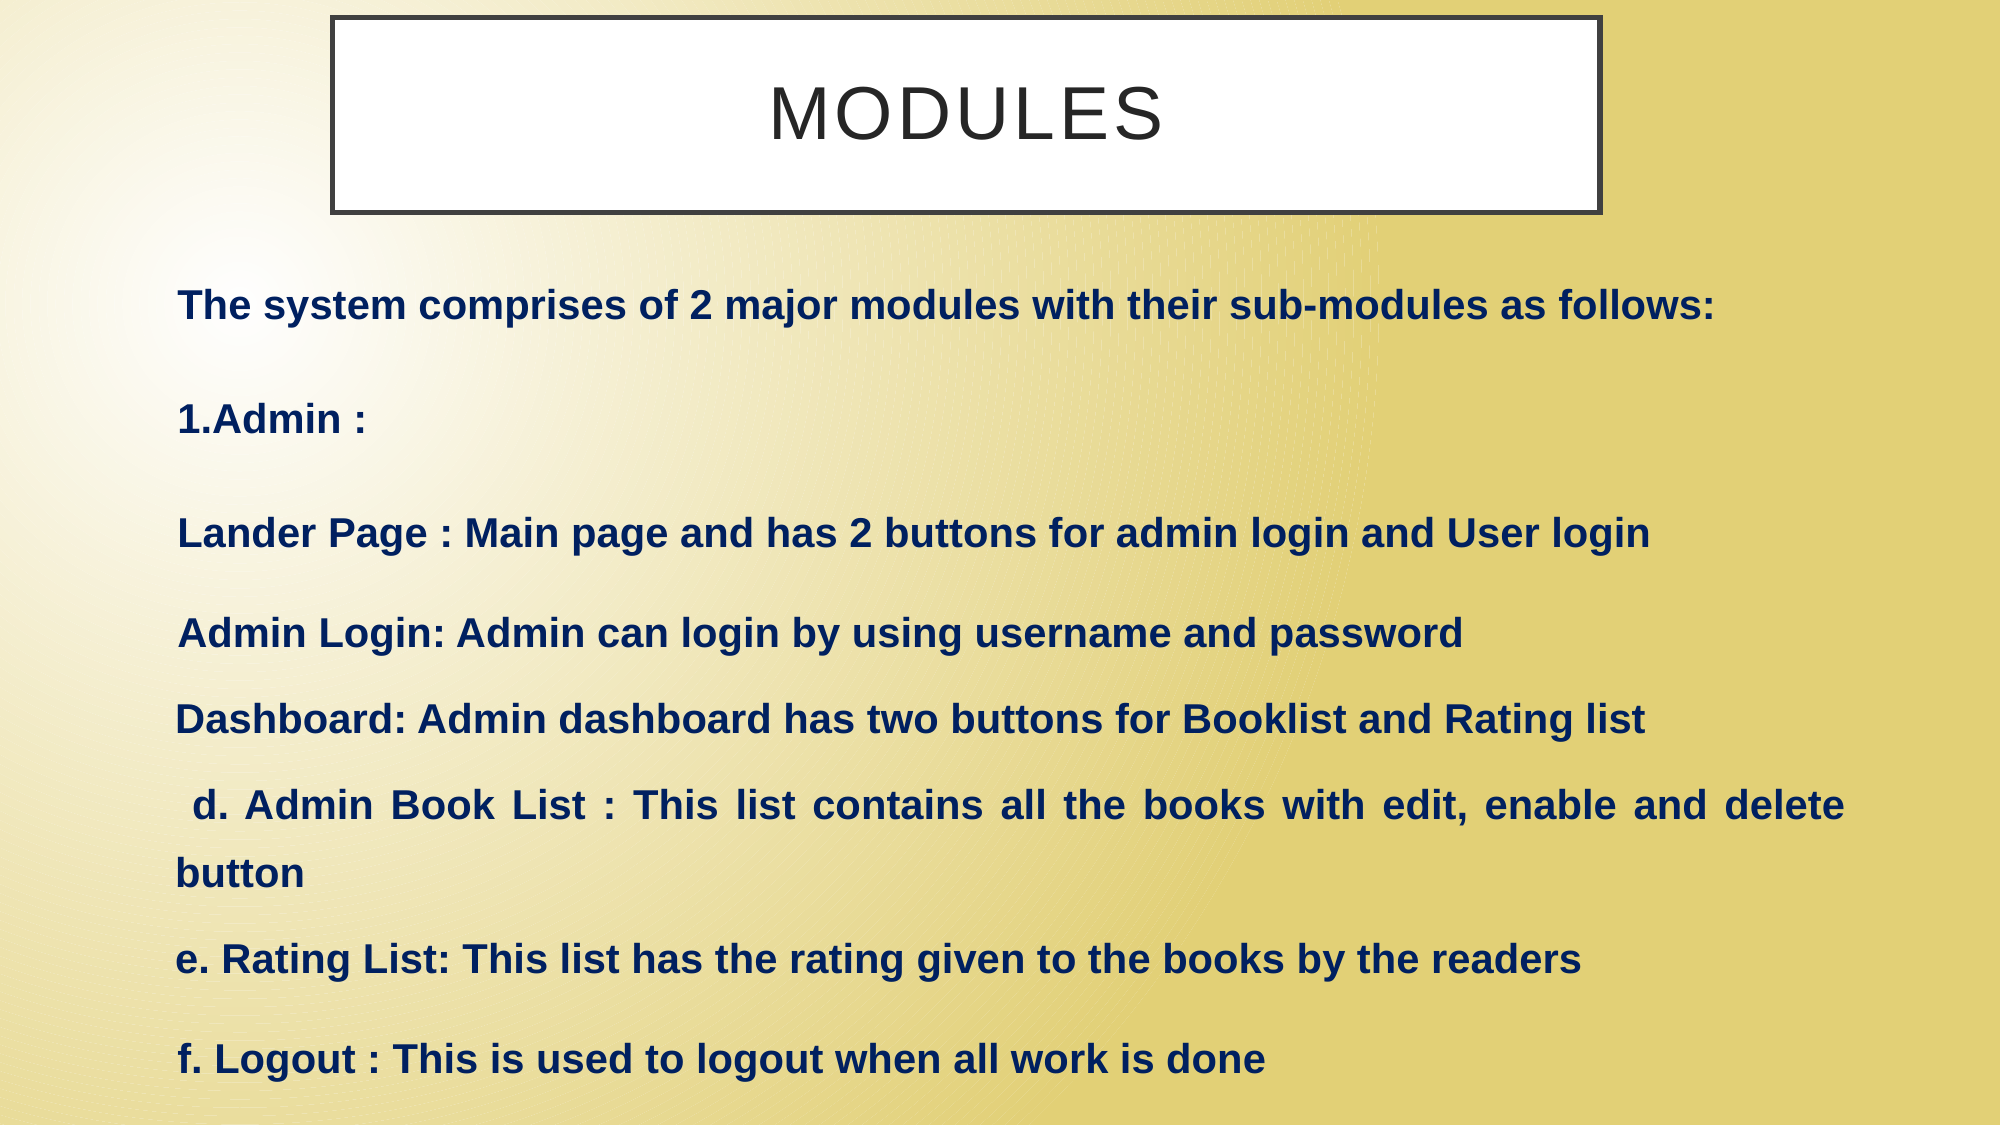

# modules
The system comprises of 2 major modules with their sub-modules as follows:
1.Admin :
Lander Page : Main page and has 2 buttons for admin login and User login
Admin Login: Admin can login by using username and password
Dashboard: Admin dashboard has two buttons for Booklist and Rating list
 d. Admin Book List : This list contains all the books with edit, enable and delete button
e. Rating List: This list has the rating given to the books by the readers
f. Logout : This is used to logout when all work is done